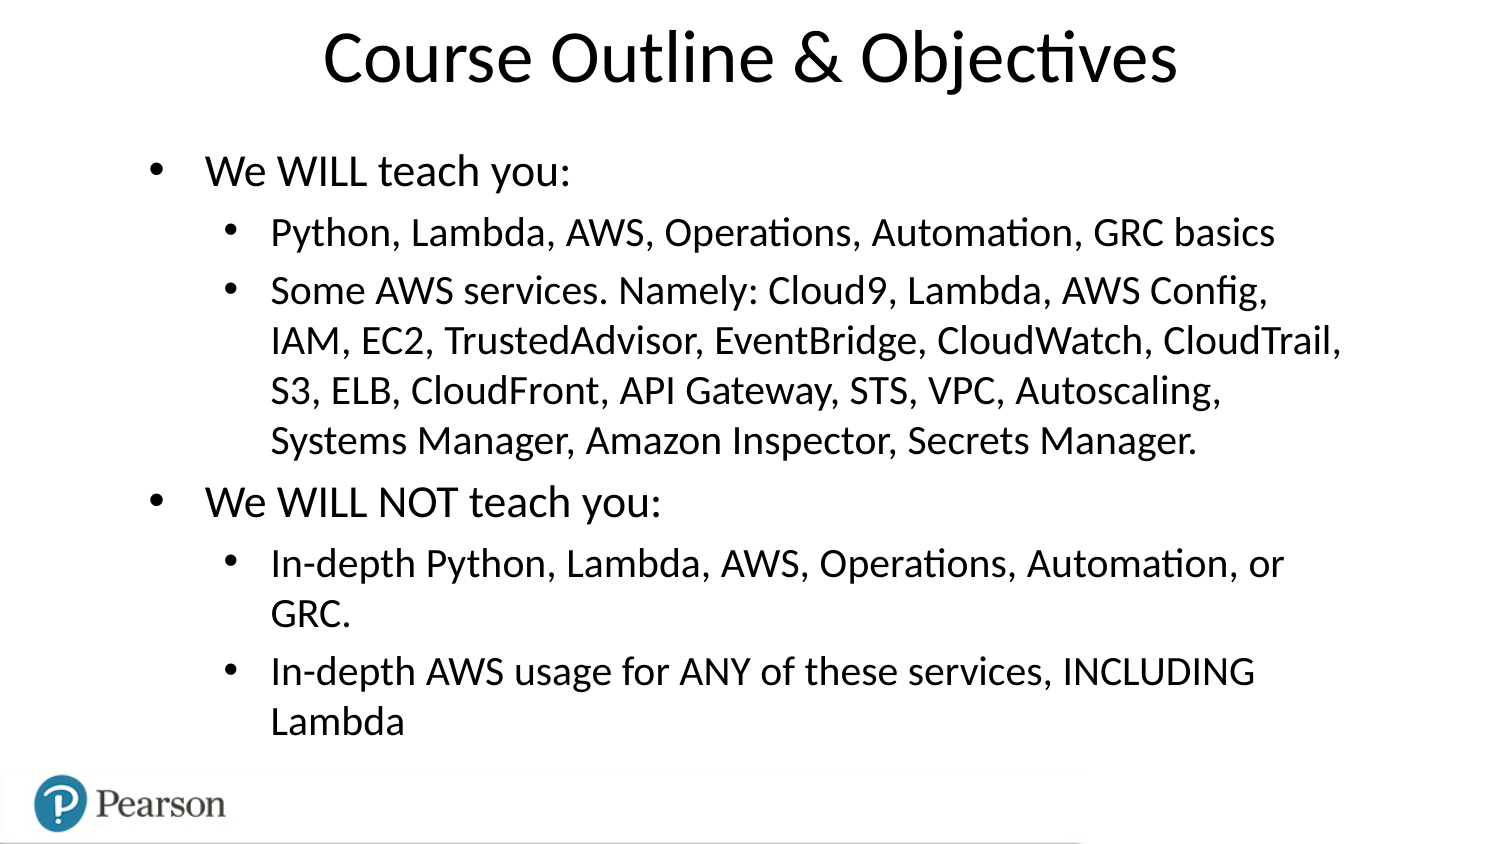

# Course Outline & Objectives
We WILL teach you:
Python, Lambda, AWS, Operations, Automation, GRC basics
Some AWS services. Namely: Cloud9, Lambda, AWS Config, IAM, EC2, TrustedAdvisor, EventBridge, CloudWatch, CloudTrail, S3, ELB, CloudFront, API Gateway, STS, VPC, Autoscaling, Systems Manager, Amazon Inspector, Secrets Manager.
We WILL NOT teach you:
In-depth Python, Lambda, AWS, Operations, Automation, or GRC.
In-depth AWS usage for ANY of these services, INCLUDING Lambda